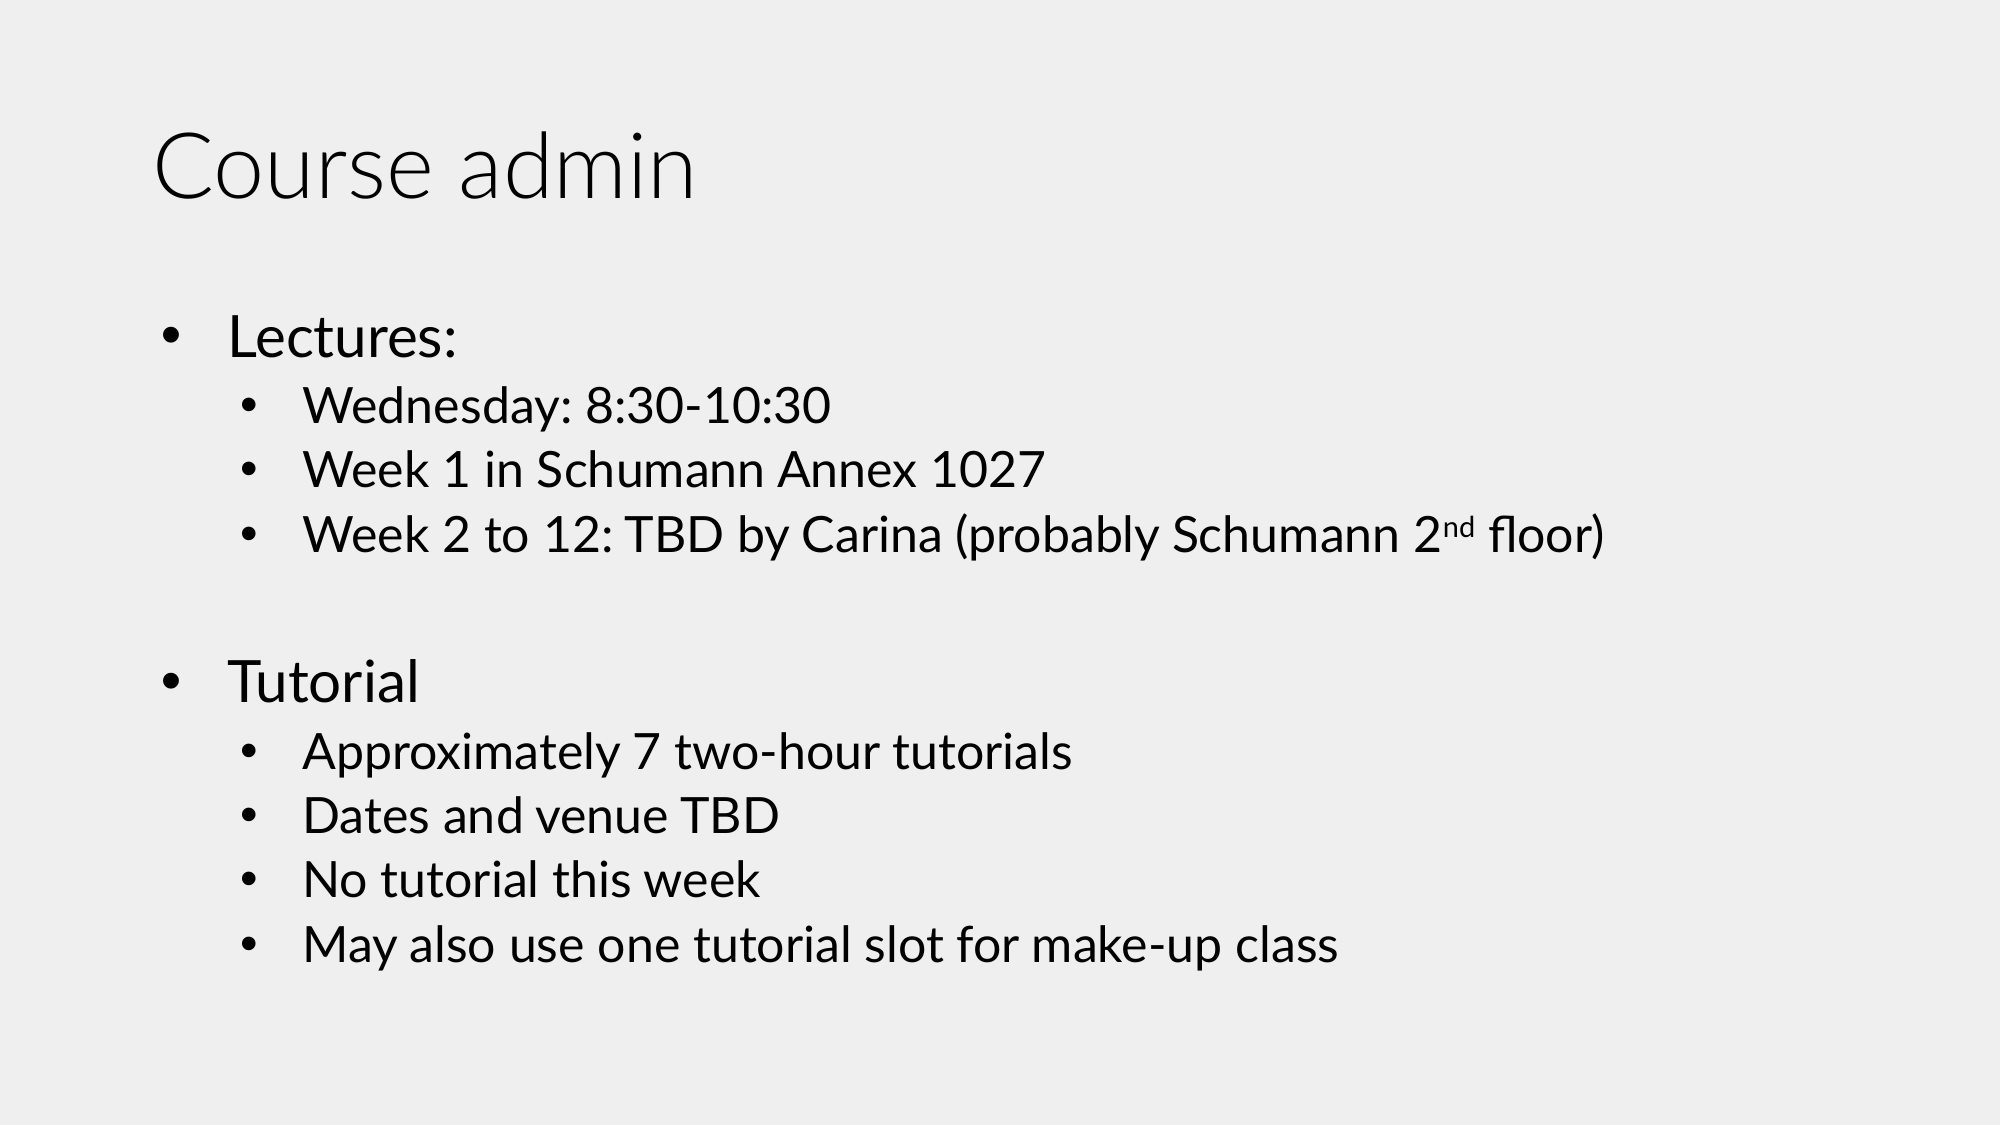

# Course admin
Lectures:
Wednesday: 8:30-10:30
Week 1 in Schumann Annex 1027
Week 2 to 12: TBD by Carina (probably Schumann 2nd floor)

Tutorial
Approximately 7 two-hour tutorials
Dates and venue TBD
No tutorial this week
May also use one tutorial slot for make-up class